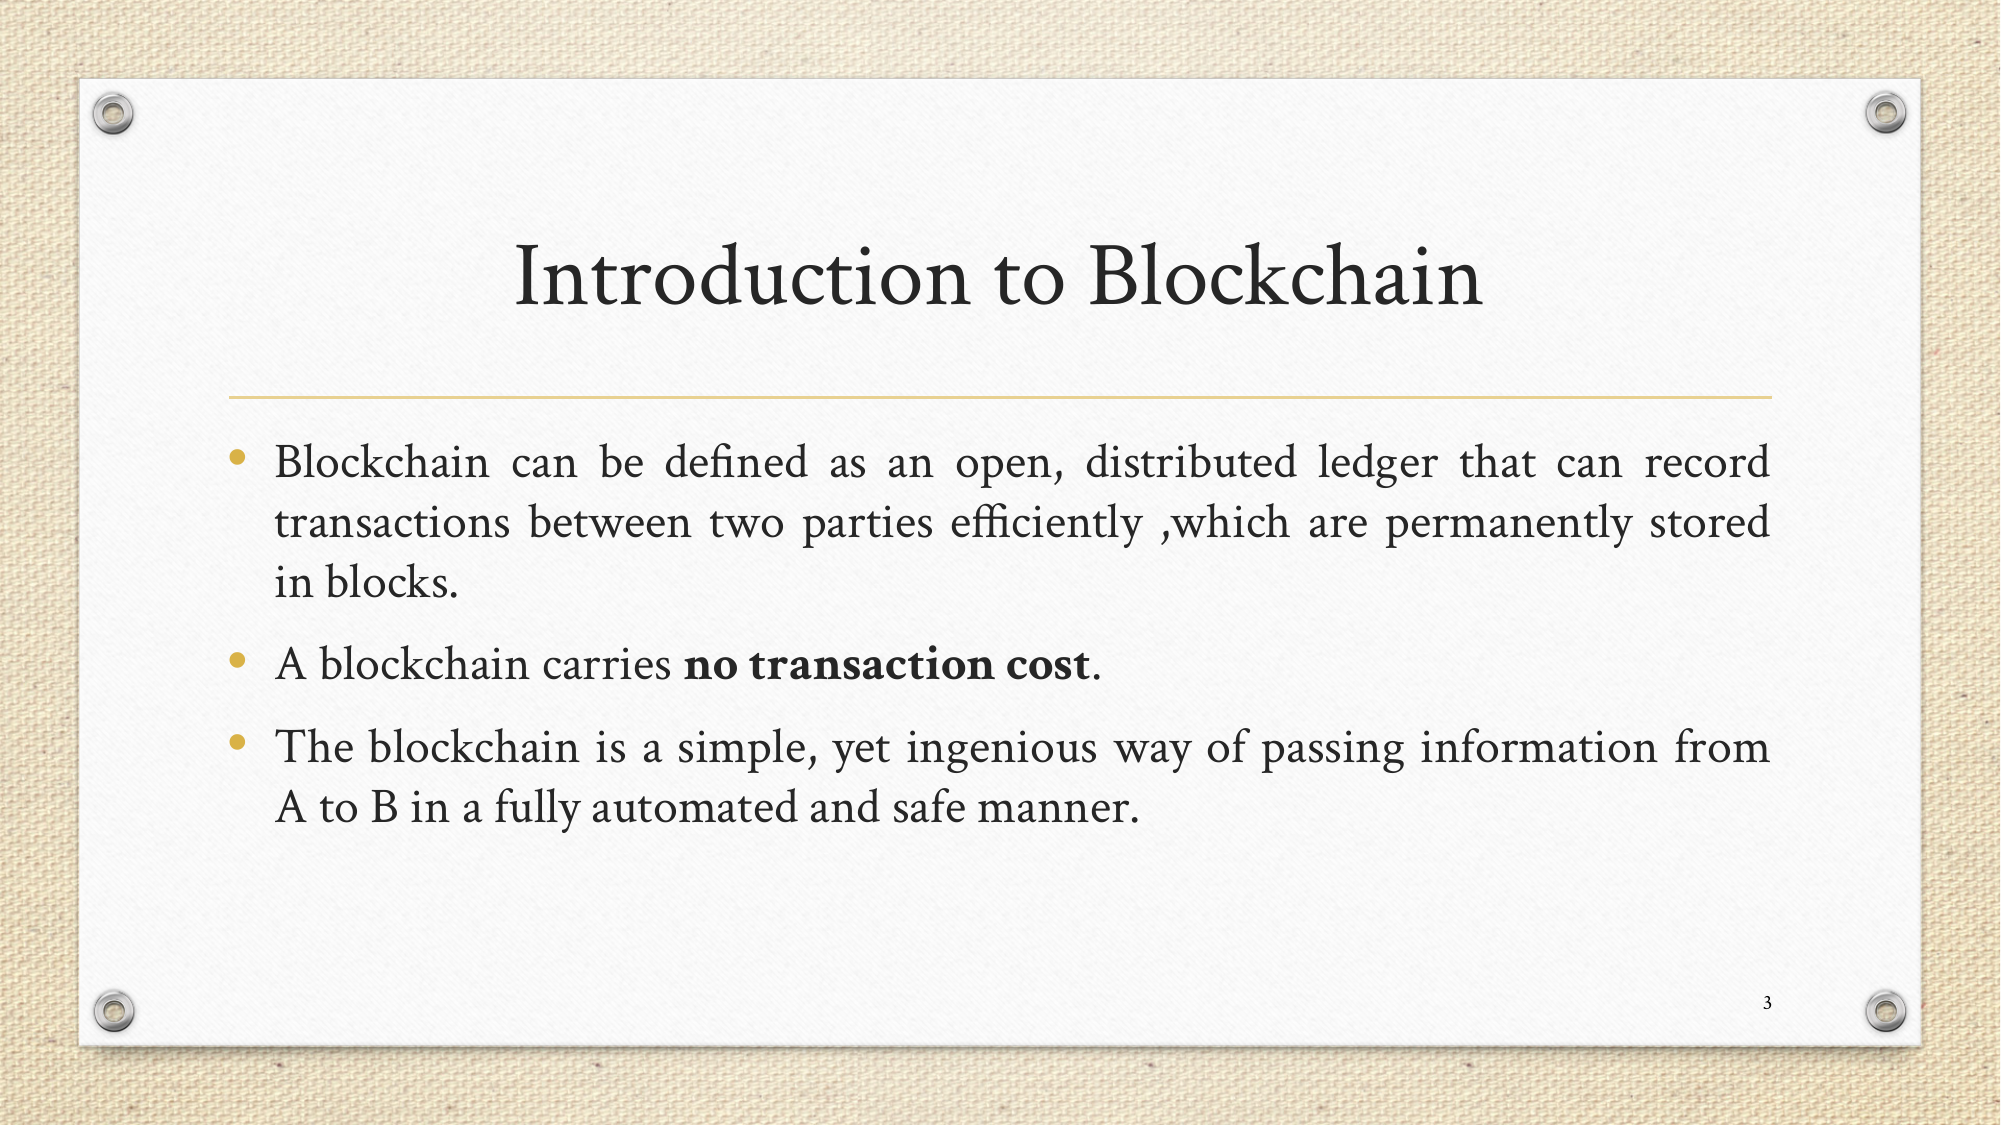

# Introduction to Blockchain
Blockchain can be defined as an open, distributed ledger that can record transactions between two parties efficiently ,which are permanently stored in blocks.
A blockchain carries no transaction cost.
The blockchain is a simple, yet ingenious way of passing information from A to B in a fully automated and safe manner.

3